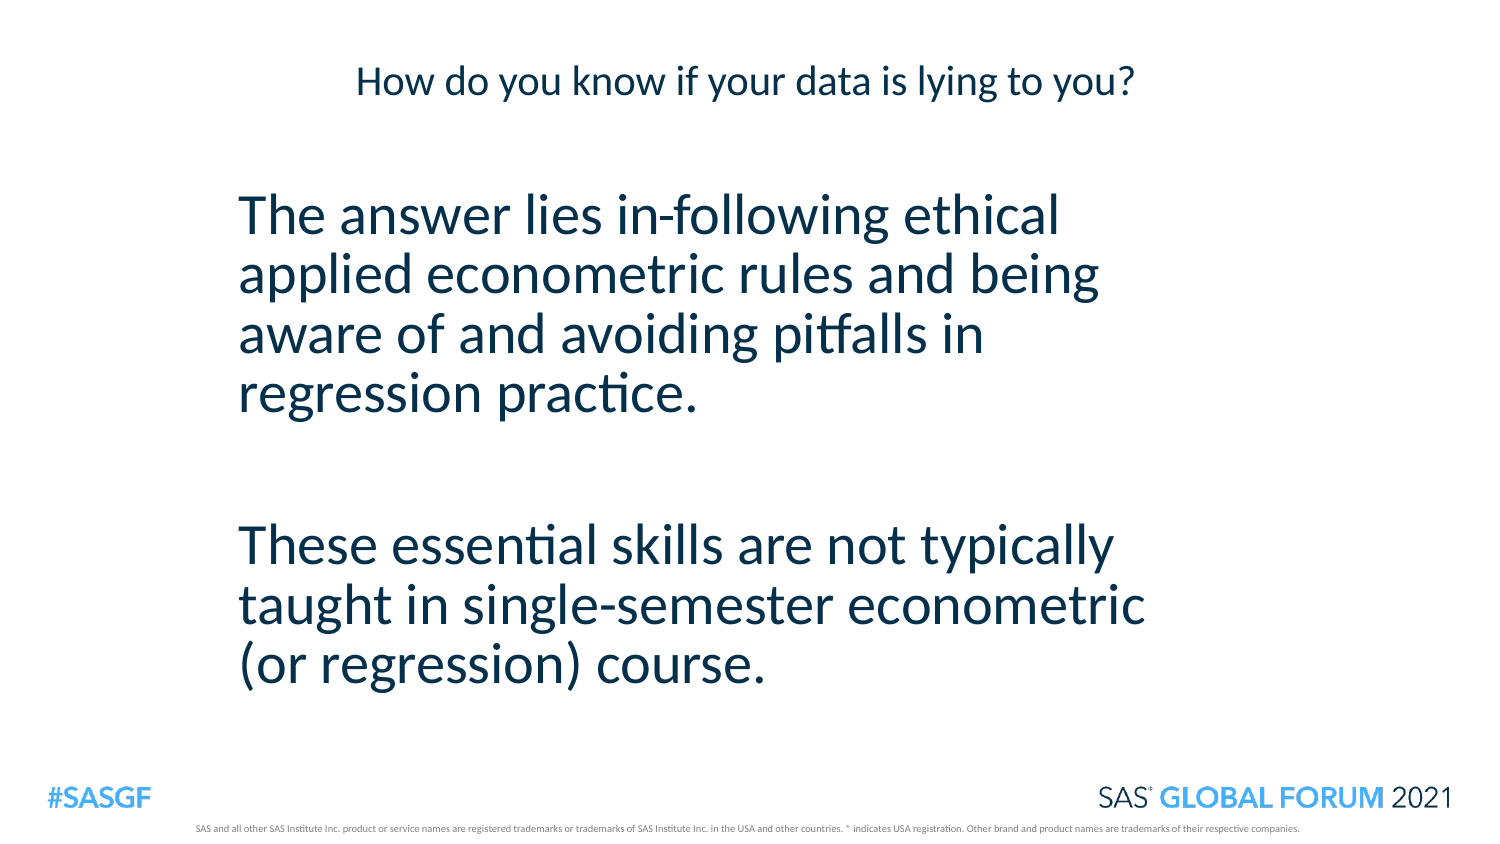

# How do you know if your data is lying to you?
The answer lies in following ethical applied econometric rules and being aware of and avoiding pitfalls in regression practice.

These essential skills are not typically taught in single-semester econometric (or regression) course.